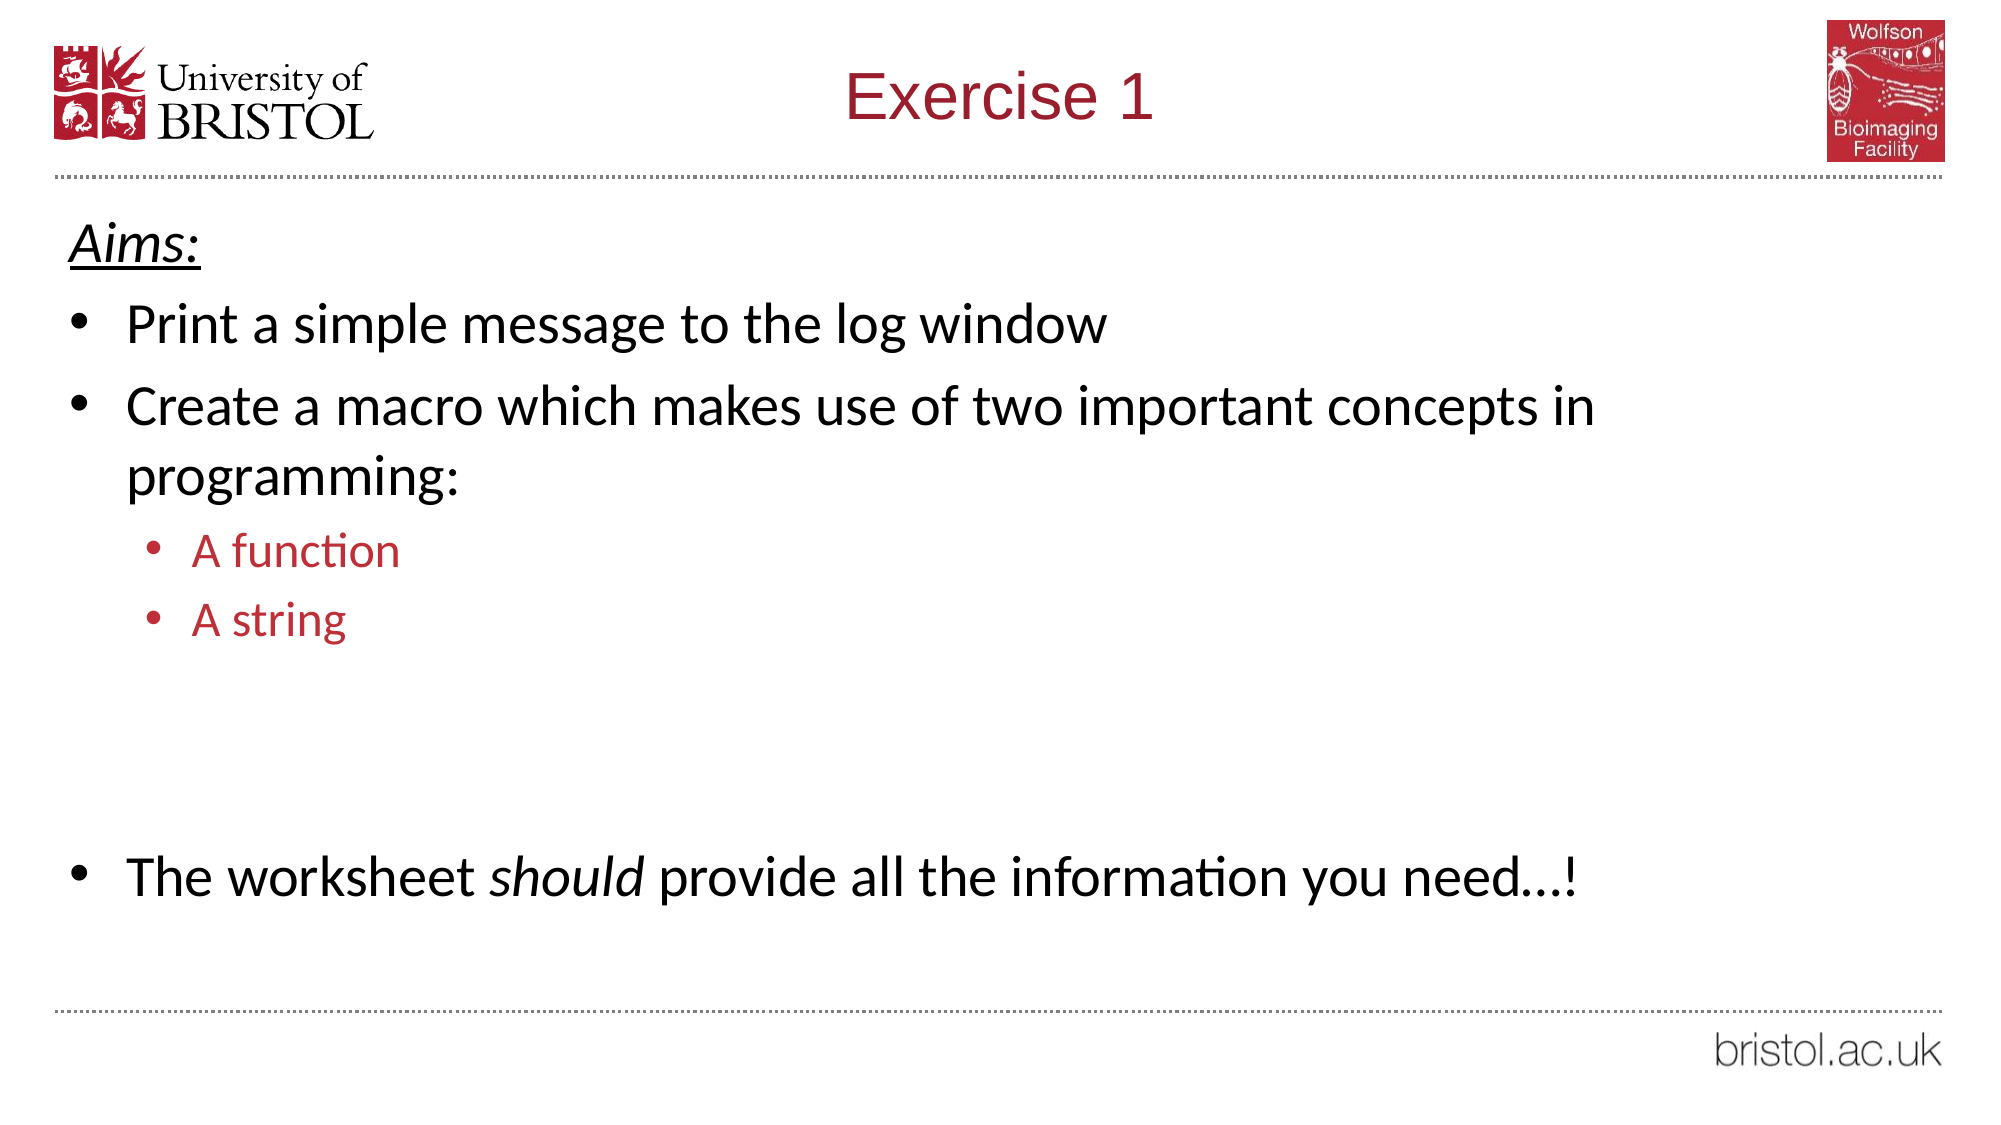

# Exercise 1
Aims:
Print a simple message to the log window
Create a macro which makes use of two important concepts in programming:
A function
A string

The worksheet should provide all the information you need…!